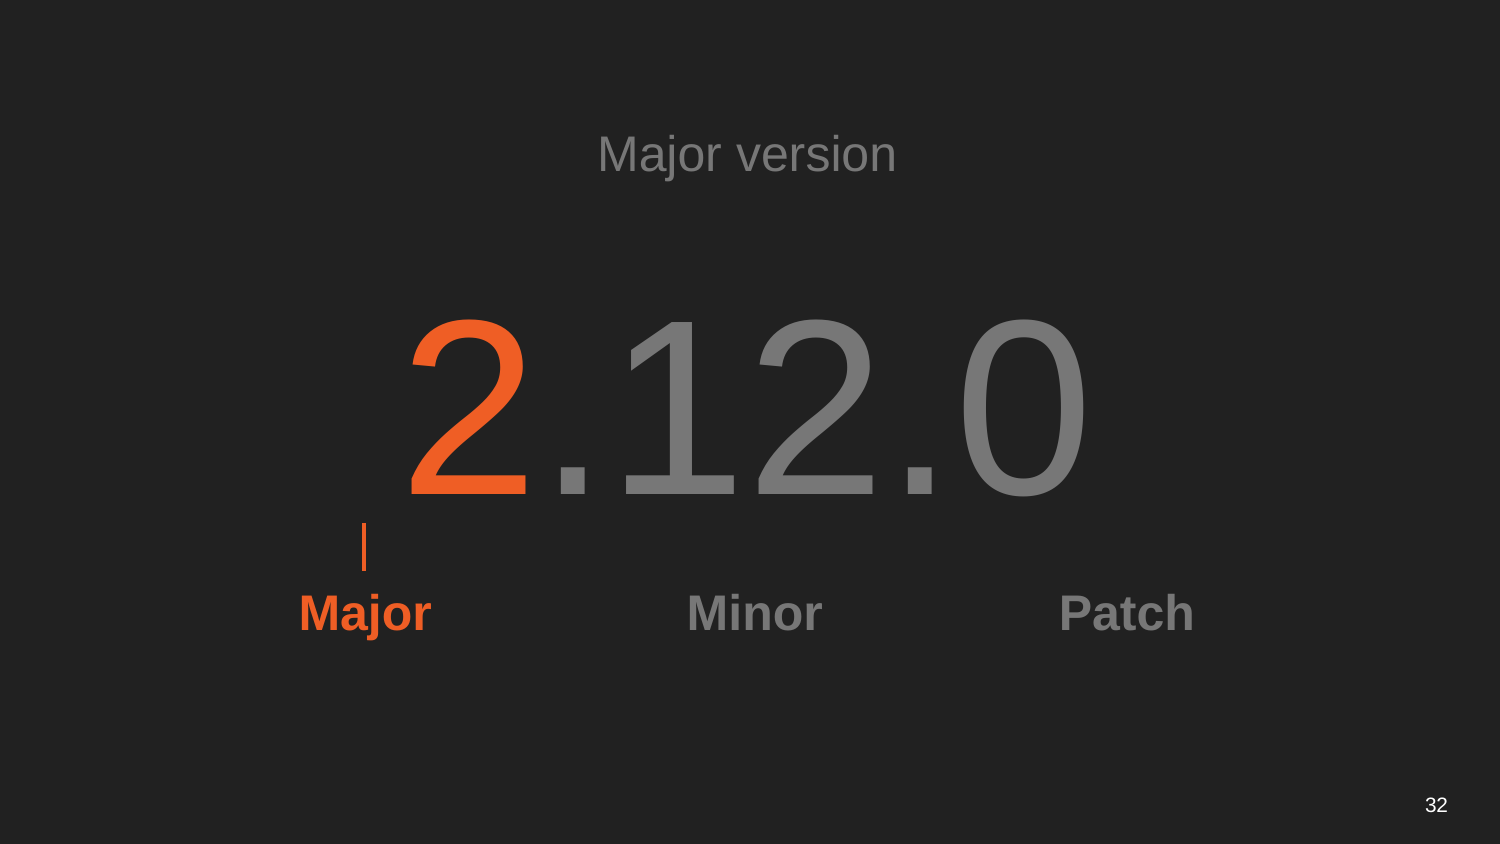

# Major version
2.12.0
Major
Minor
Patch
32